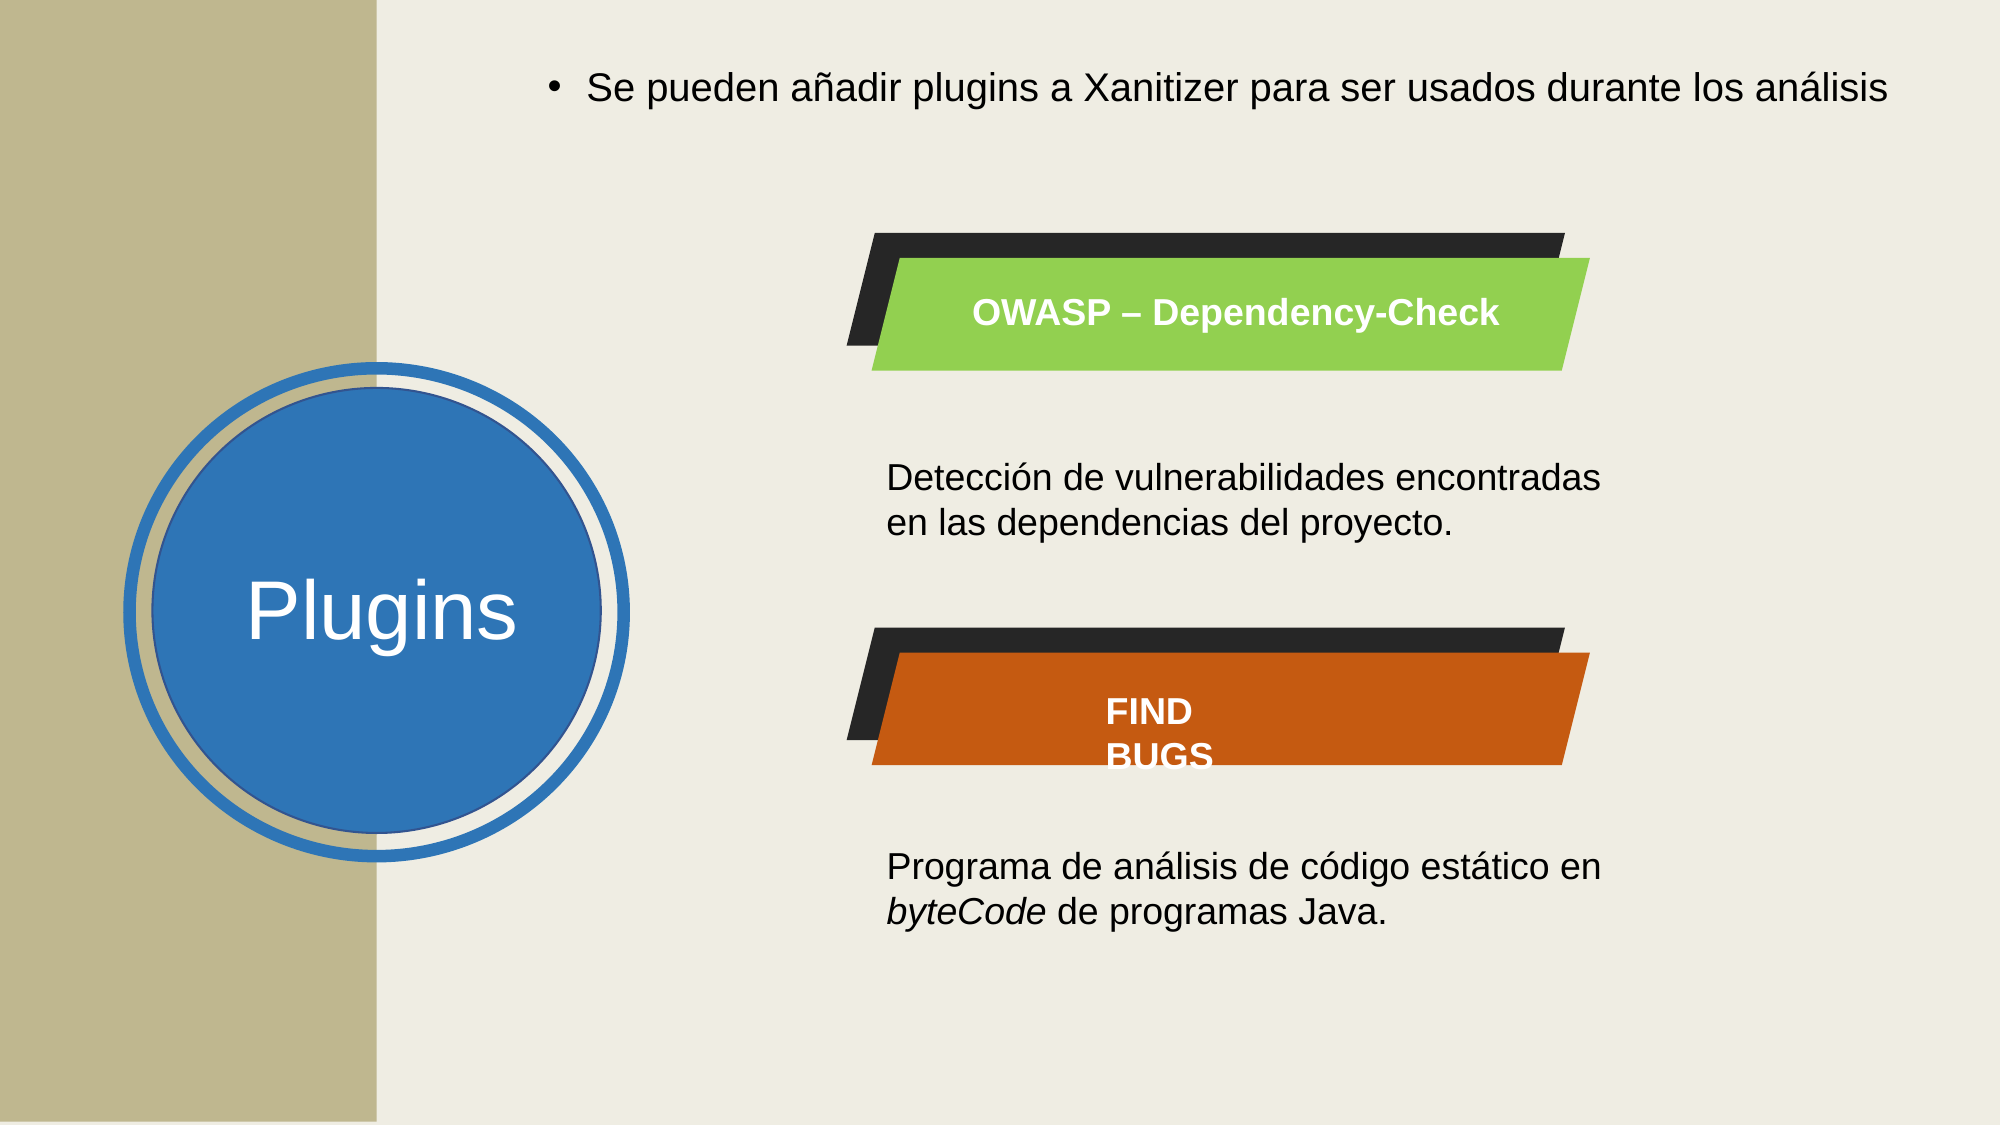

Se pueden añadir plugins a Xanitizer para ser usados durante los análisis

OWASP – Dependency-Check

Detección de vulnerabilidades encontradas en las dependencias del proyecto.
Plugins

FIND BUGS
Programa de análisis de código estático en byteCode de programas Java.